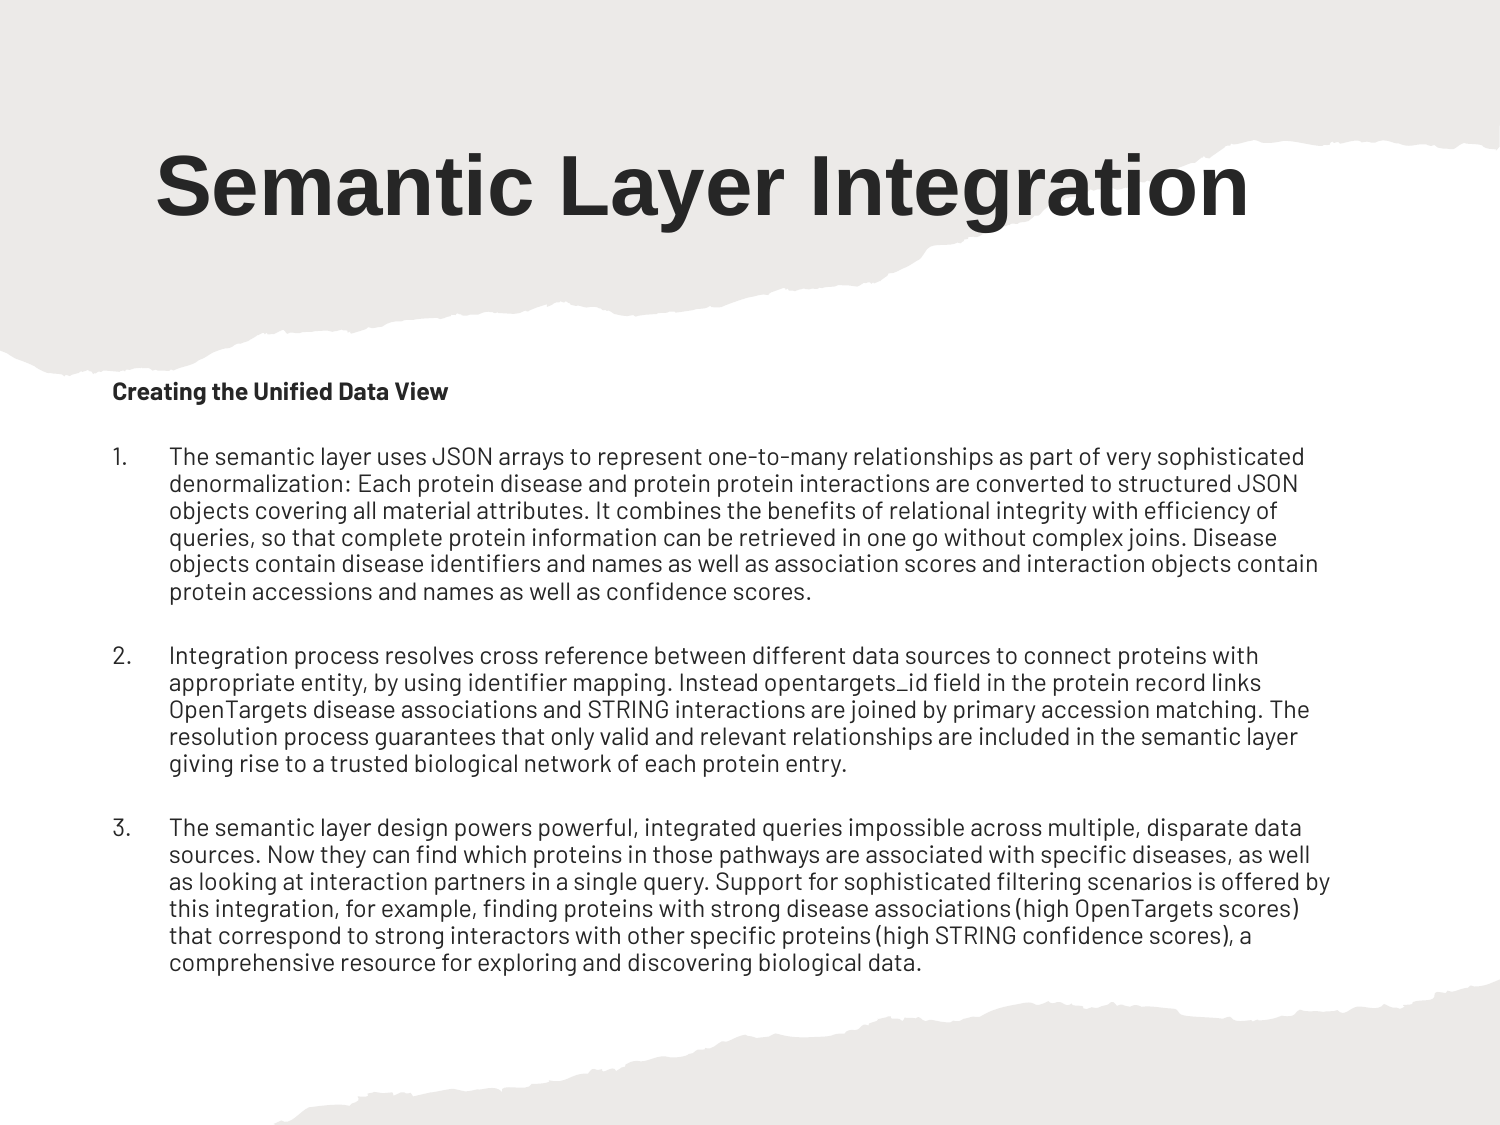

# Semantic Layer Integration
Creating the Unified Data View
The semantic layer uses JSON arrays to represent one-to-many relationships as part of very sophisticated denormalization: Each protein disease and protein protein interactions are converted to structured JSON objects covering all material attributes. It combines the benefits of relational integrity with efficiency of queries, so that complete protein information can be retrieved in one go without complex joins. Disease objects contain disease identifiers and names as well as association scores and interaction objects contain protein accessions and names as well as confidence scores.
Integration process resolves cross reference between different data sources to connect proteins with appropriate entity, by using identifier mapping. Instead opentargets_id field in the protein record links OpenTargets disease associations and STRING interactions are joined by primary accession matching. The resolution process guarantees that only valid and relevant relationships are included in the semantic layer giving rise to a trusted biological network of each protein entry.
The semantic layer design powers powerful, integrated queries impossible across multiple, disparate data sources. Now they can find which proteins in those pathways are associated with specific diseases, as well as looking at interaction partners in a single query. Support for sophisticated filtering scenarios is offered by this integration, for example, finding proteins with strong disease associations (high OpenTargets scores) that correspond to strong interactors with other specific proteins (high STRING confidence scores), a comprehensive resource for exploring and discovering biological data.